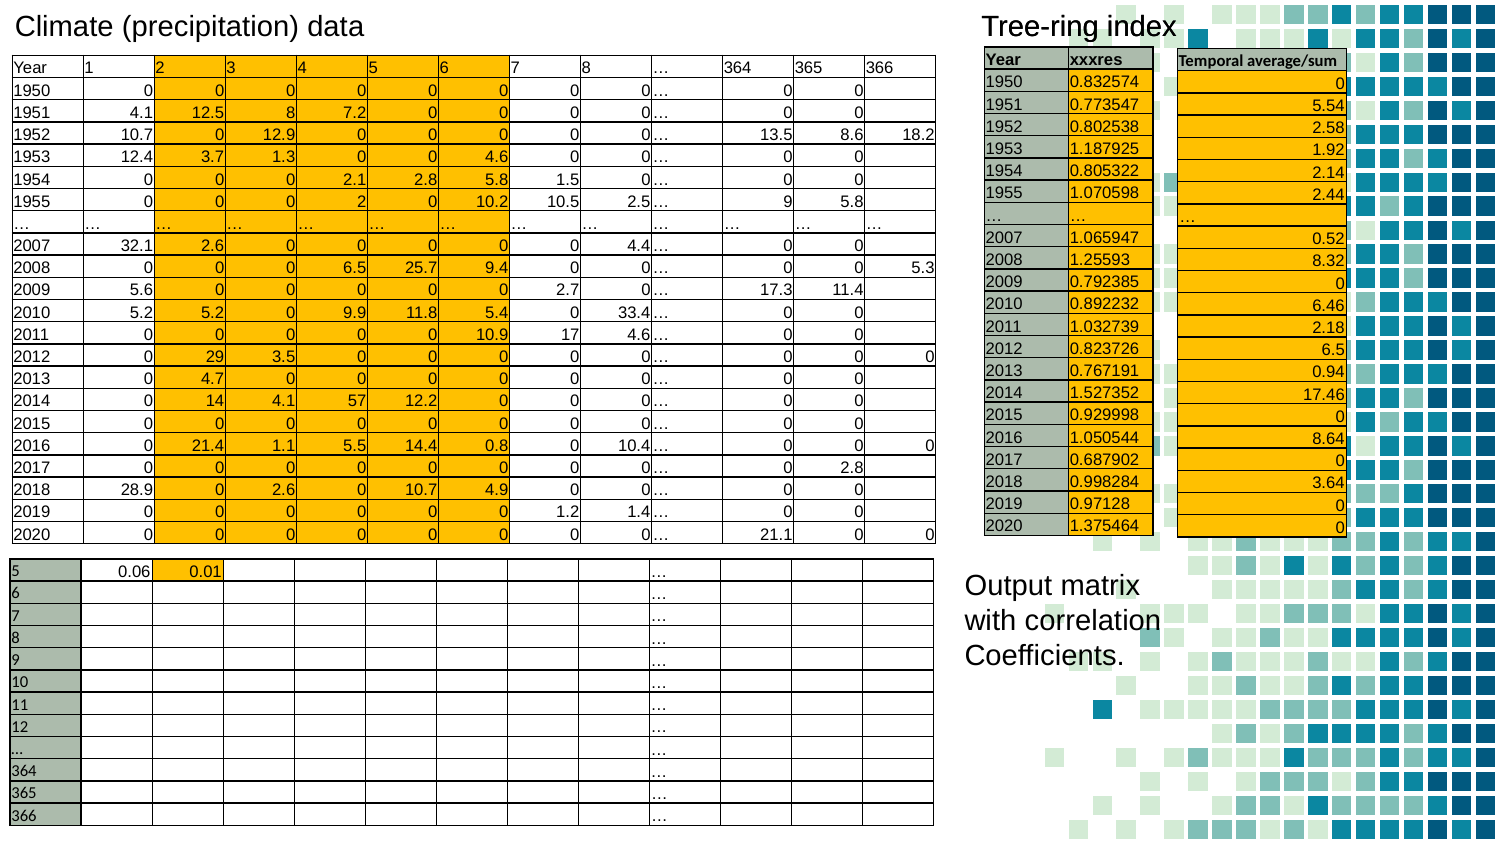

Climate (precipitation) data
Tree-ring index
Tree-ring index
| Year | xxxres |
| --- | --- |
| 1950 | 0.832574 |
| 1951 | 0.773547 |
| 1952 | 0.802538 |
| 1953 | 1.187925 |
| 1954 | 0.805322 |
| 1955 | 1.070598 |
| … | … |
| 2007 | 1.065947 |
| 2008 | 1.25593 |
| 2009 | 0.792385 |
| 2010 | 0.892232 |
| 2011 | 1.032739 |
| 2012 | 0.823726 |
| 2013 | 0.767191 |
| 2014 | 1.527352 |
| 2015 | 0.929998 |
| 2016 | 1.050544 |
| 2017 | 0.687902 |
| 2018 | 0.998284 |
| 2019 | 0.97128 |
| 2020 | 1.375464 |
| Temporal average/sum |
| --- |
| 0 |
| 5.54 |
| 2.58 |
| 1.92 |
| 2.14 |
| 2.44 |
| … |
| 0.52 |
| 8.32 |
| 0 |
| 6.46 |
| 2.18 |
| 6.5 |
| 0.94 |
| 17.46 |
| 0 |
| 8.64 |
| 0 |
| 3.64 |
| 0 |
| 0 |
| Year | 1 | 2 | 3 | 4 | 5 | 6 | 7 | 8 | … | 364 | 365 | 366 |
| --- | --- | --- | --- | --- | --- | --- | --- | --- | --- | --- | --- | --- |
| 1950 | 0 | 0 | 0 | 0 | 0 | 0 | 0 | 0 | … | 0 | 0 |  |
| 1951 | 4.1 | 12.5 | 8 | 7.2 | 0 | 0 | 0 | 0 | … | 0 | 0 |  |
| 1952 | 10.7 | 0 | 12.9 | 0 | 0 | 0 | 0 | 0 | … | 13.5 | 8.6 | 18.2 |
| 1953 | 12.4 | 3.7 | 1.3 | 0 | 0 | 4.6 | 0 | 0 | … | 0 | 0 |  |
| 1954 | 0 | 0 | 0 | 2.1 | 2.8 | 5.8 | 1.5 | 0 | … | 0 | 0 |  |
| 1955 | 0 | 0 | 0 | 2 | 0 | 10.2 | 10.5 | 2.5 | … | 9 | 5.8 |  |
| … | … | … | … | … | … | … | … | … | … | … | … | … |
| 2007 | 32.1 | 2.6 | 0 | 0 | 0 | 0 | 0 | 4.4 | … | 0 | 0 |  |
| 2008 | 0 | 0 | 0 | 6.5 | 25.7 | 9.4 | 0 | 0 | … | 0 | 0 | 5.3 |
| 2009 | 5.6 | 0 | 0 | 0 | 0 | 0 | 2.7 | 0 | … | 17.3 | 11.4 |  |
| 2010 | 5.2 | 5.2 | 0 | 9.9 | 11.8 | 5.4 | 0 | 33.4 | … | 0 | 0 |  |
| 2011 | 0 | 0 | 0 | 0 | 0 | 10.9 | 17 | 4.6 | … | 0 | 0 |  |
| 2012 | 0 | 29 | 3.5 | 0 | 0 | 0 | 0 | 0 | … | 0 | 0 | 0 |
| 2013 | 0 | 4.7 | 0 | 0 | 0 | 0 | 0 | 0 | … | 0 | 0 |  |
| 2014 | 0 | 14 | 4.1 | 57 | 12.2 | 0 | 0 | 0 | … | 0 | 0 |  |
| 2015 | 0 | 0 | 0 | 0 | 0 | 0 | 0 | 0 | … | 0 | 0 |  |
| 2016 | 0 | 21.4 | 1.1 | 5.5 | 14.4 | 0.8 | 0 | 10.4 | … | 0 | 0 | 0 |
| 2017 | 0 | 0 | 0 | 0 | 0 | 0 | 0 | 0 | … | 0 | 2.8 |  |
| 2018 | 28.9 | 0 | 2.6 | 0 | 10.7 | 4.9 | 0 | 0 | … | 0 | 0 |  |
| 2019 | 0 | 0 | 0 | 0 | 0 | 0 | 1.2 | 1.4 | … | 0 | 0 |  |
| 2020 | 0 | 0 | 0 | 0 | 0 | 0 | 0 | 0 | … | 21.1 | 0 | 0 |
| 5 | 0.06 | 0.01 |  |  |  |  |  |  | … |  |  |  |
| --- | --- | --- | --- | --- | --- | --- | --- | --- | --- | --- | --- | --- |
| 6 |  |  |  |  |  |  |  |  | … |  |  |  |
| 7 |  |  |  |  |  |  |  |  | … |  |  |  |
| 8 |  |  |  |  |  |  |  |  | … |  |  |  |
| 9 |  |  |  |  |  |  |  |  | … |  |  |  |
| 10 |  |  |  |  |  |  |  |  | … |  |  |  |
| 11 |  |  |  |  |  |  |  |  | … |  |  |  |
| 12 |  |  |  |  |  |  |  |  | … |  |  |  |
| … |  |  |  |  |  |  |  |  | … |  |  |  |
| 364 |  |  |  |  |  |  |  |  | … |  |  |  |
| 365 |  |  |  |  |  |  |  |  | … |  |  |  |
| 366 |  |  |  |  |  |  |  |  | … |  |  |  |
Output matrix
with correlation
Coefficients.
39